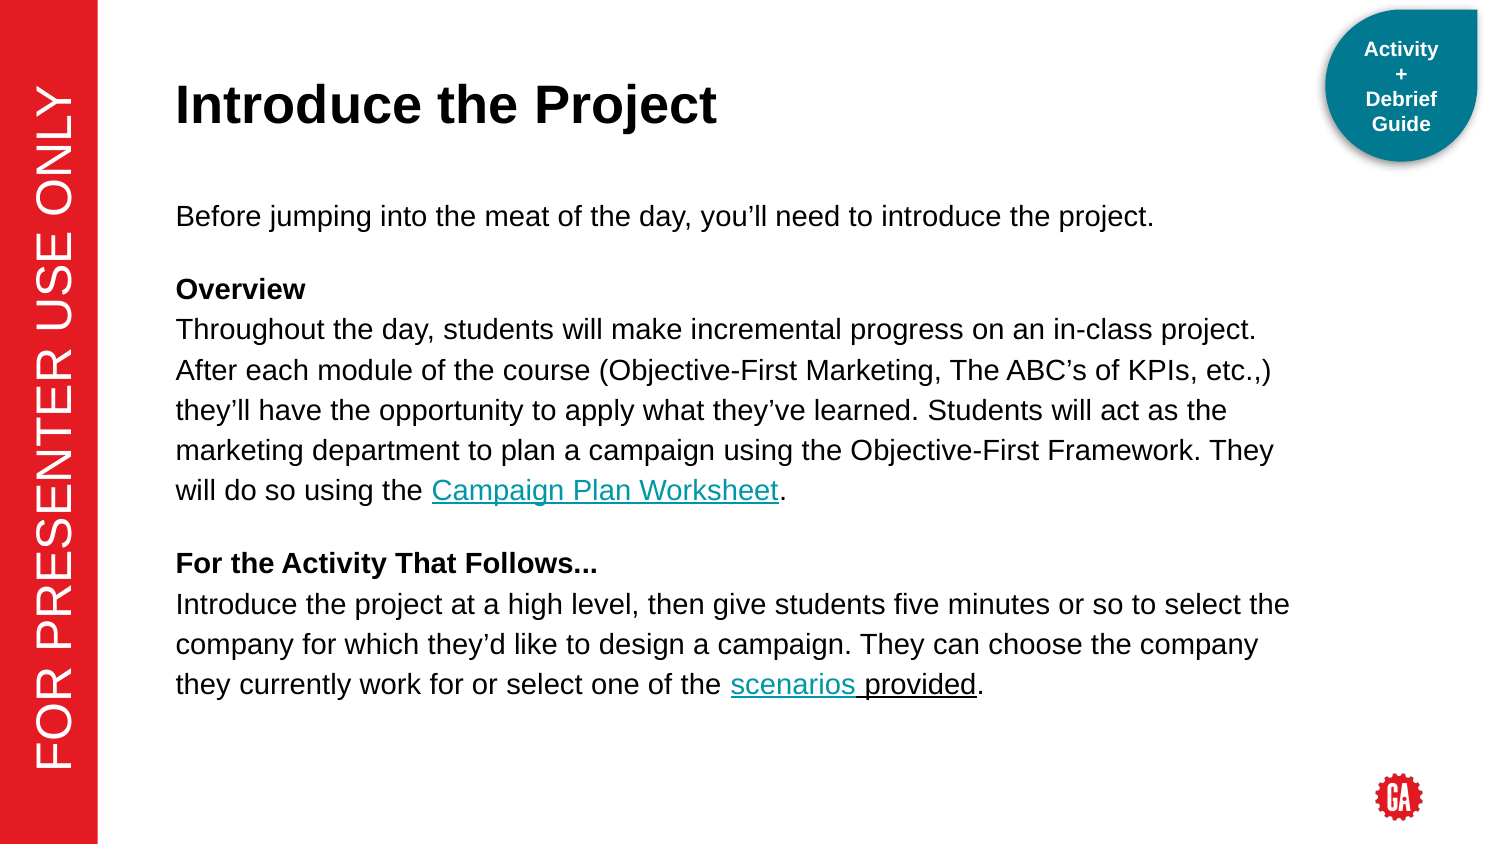

Activity + Debrief Guide
# Introduce the Project
Before jumping into the meat of the day, you’ll need to introduce the project.
Overview
Throughout the day, students will make incremental progress on an in-class project. After each module of the course (Objective-First Marketing, The ABC’s of KPIs, etc.,) they’ll have the opportunity to apply what they’ve learned. Students will act as the marketing department to plan a campaign using the Objective-First Framework. They will do so using the Campaign Plan Worksheet.
For the Activity That Follows...
Introduce the project at a high level, then give students five minutes or so to select the company for which they’d like to design a campaign. They can choose the company they currently work for or select one of the scenarios provided.